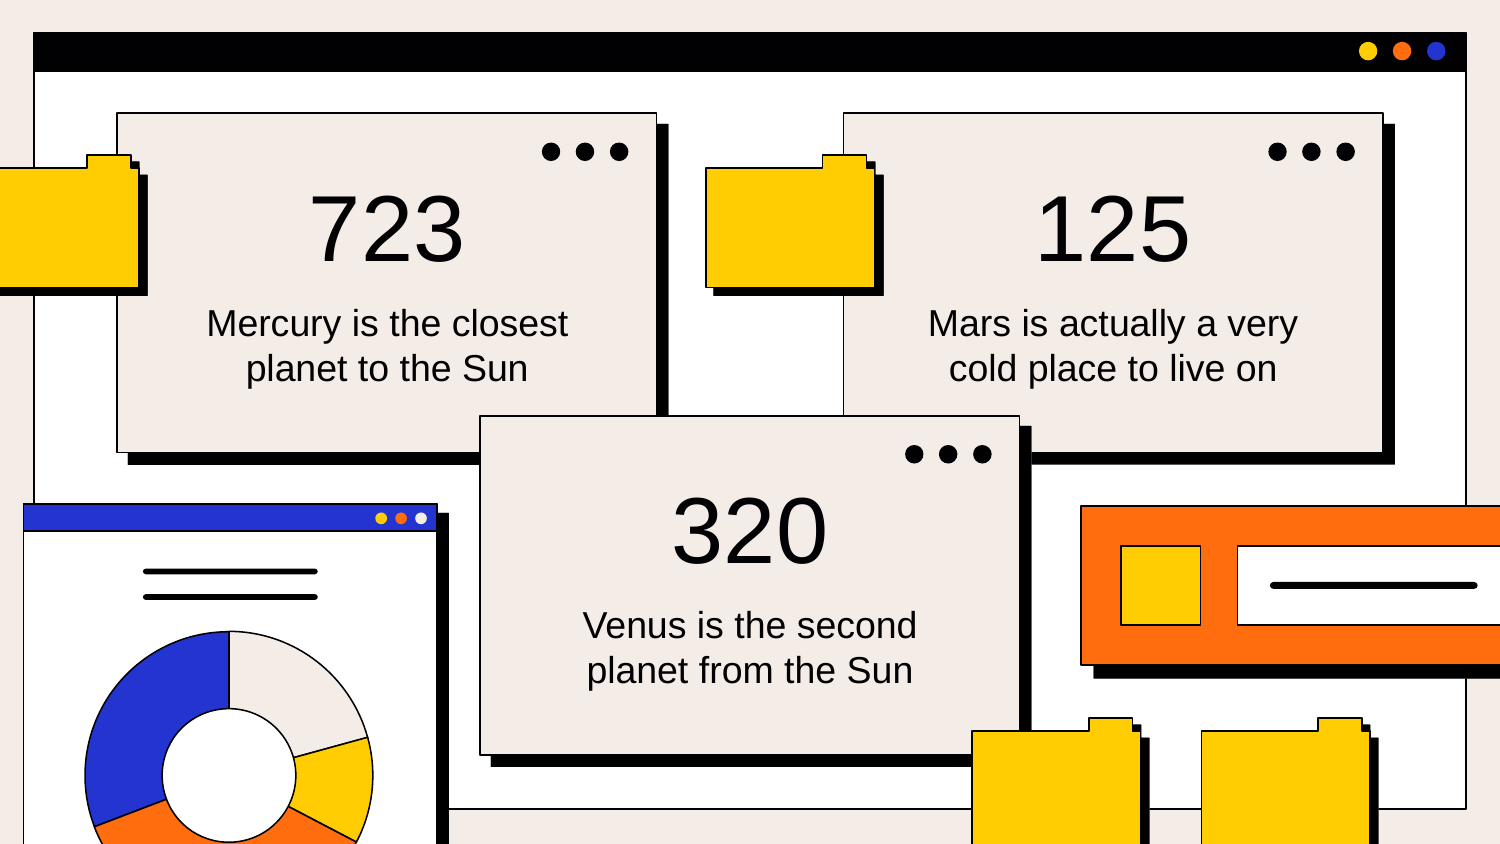

# 723
125
Mercury is the closest planet to the Sun
Mars is actually a very cold place to live on

320

Venus is the second planet from the Sun